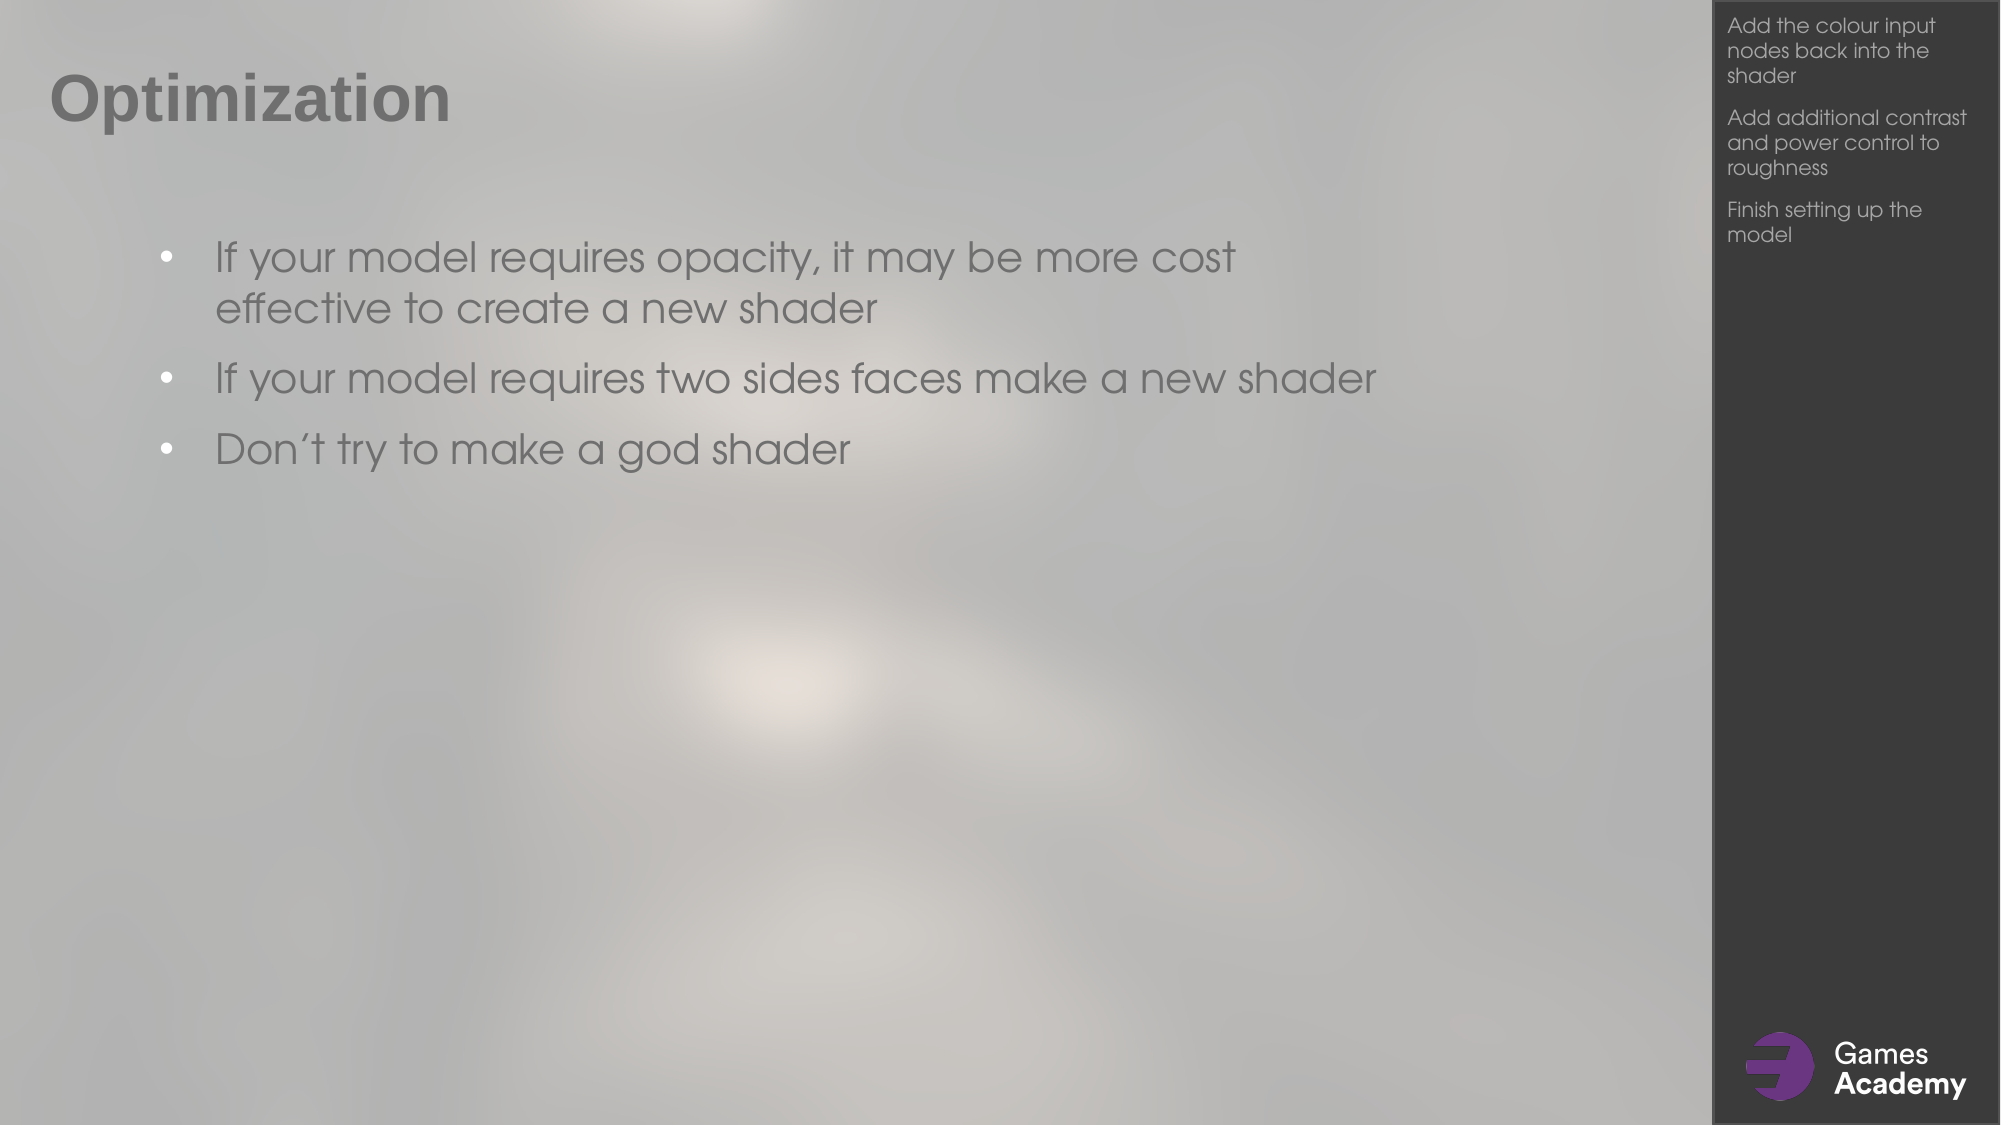

Add the colour input nodes back into the shader
Add additional contrast and power control to roughness
Finish setting up the model

Optimization
If your model requires opacity, it may be more cost effective to create a new shader
If your model requires two sides faces make a new shader
Don’t try to make a god shader